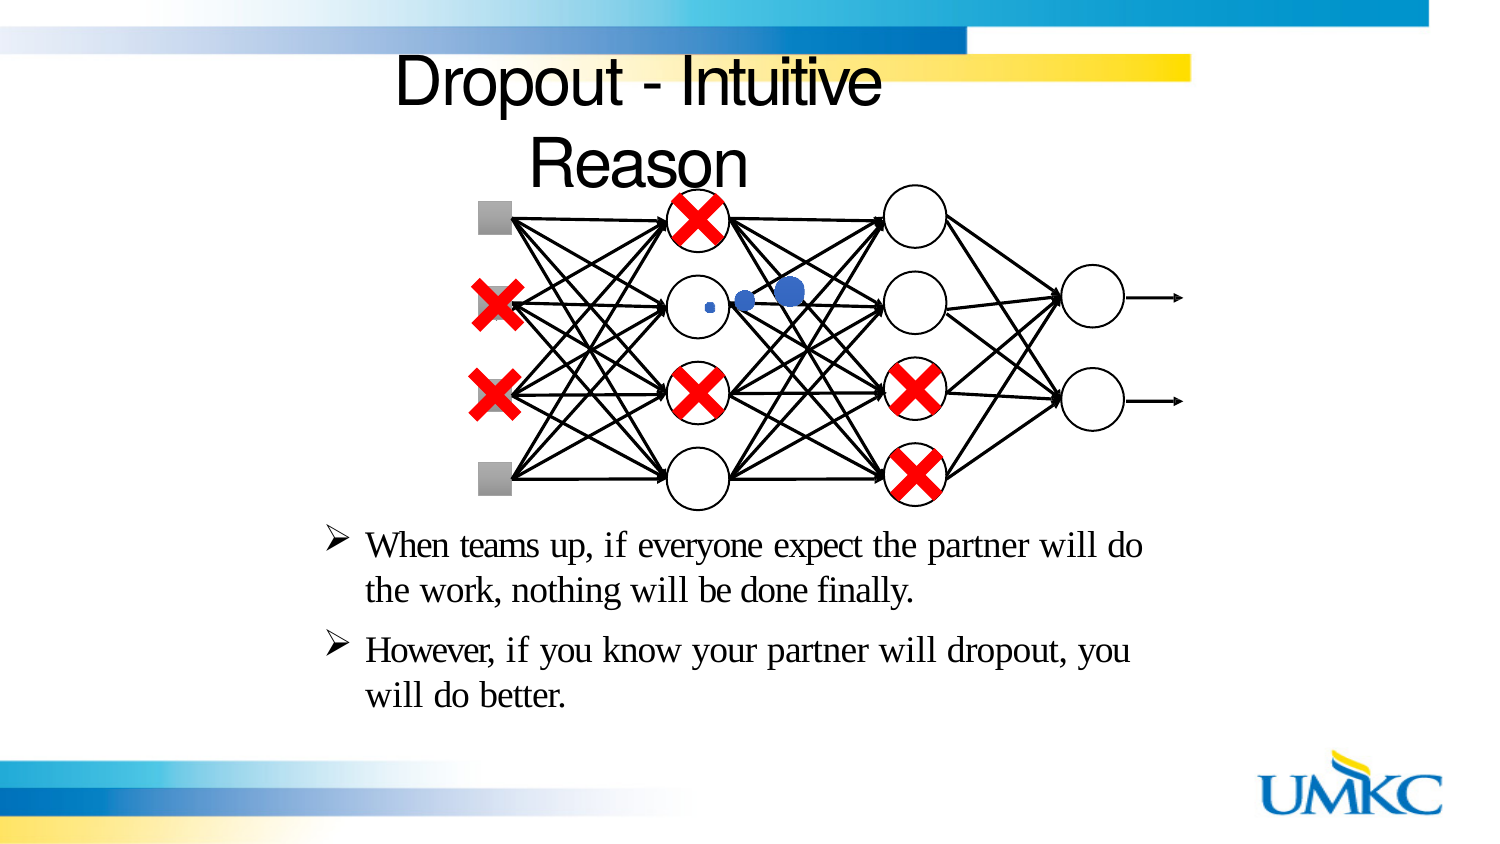

# Dropout - Intuitive Reason

When teams up, if everyone expect the partner will do  the work, nothing will be done finally.
However, if you know your partner will dropout, you  will do better.